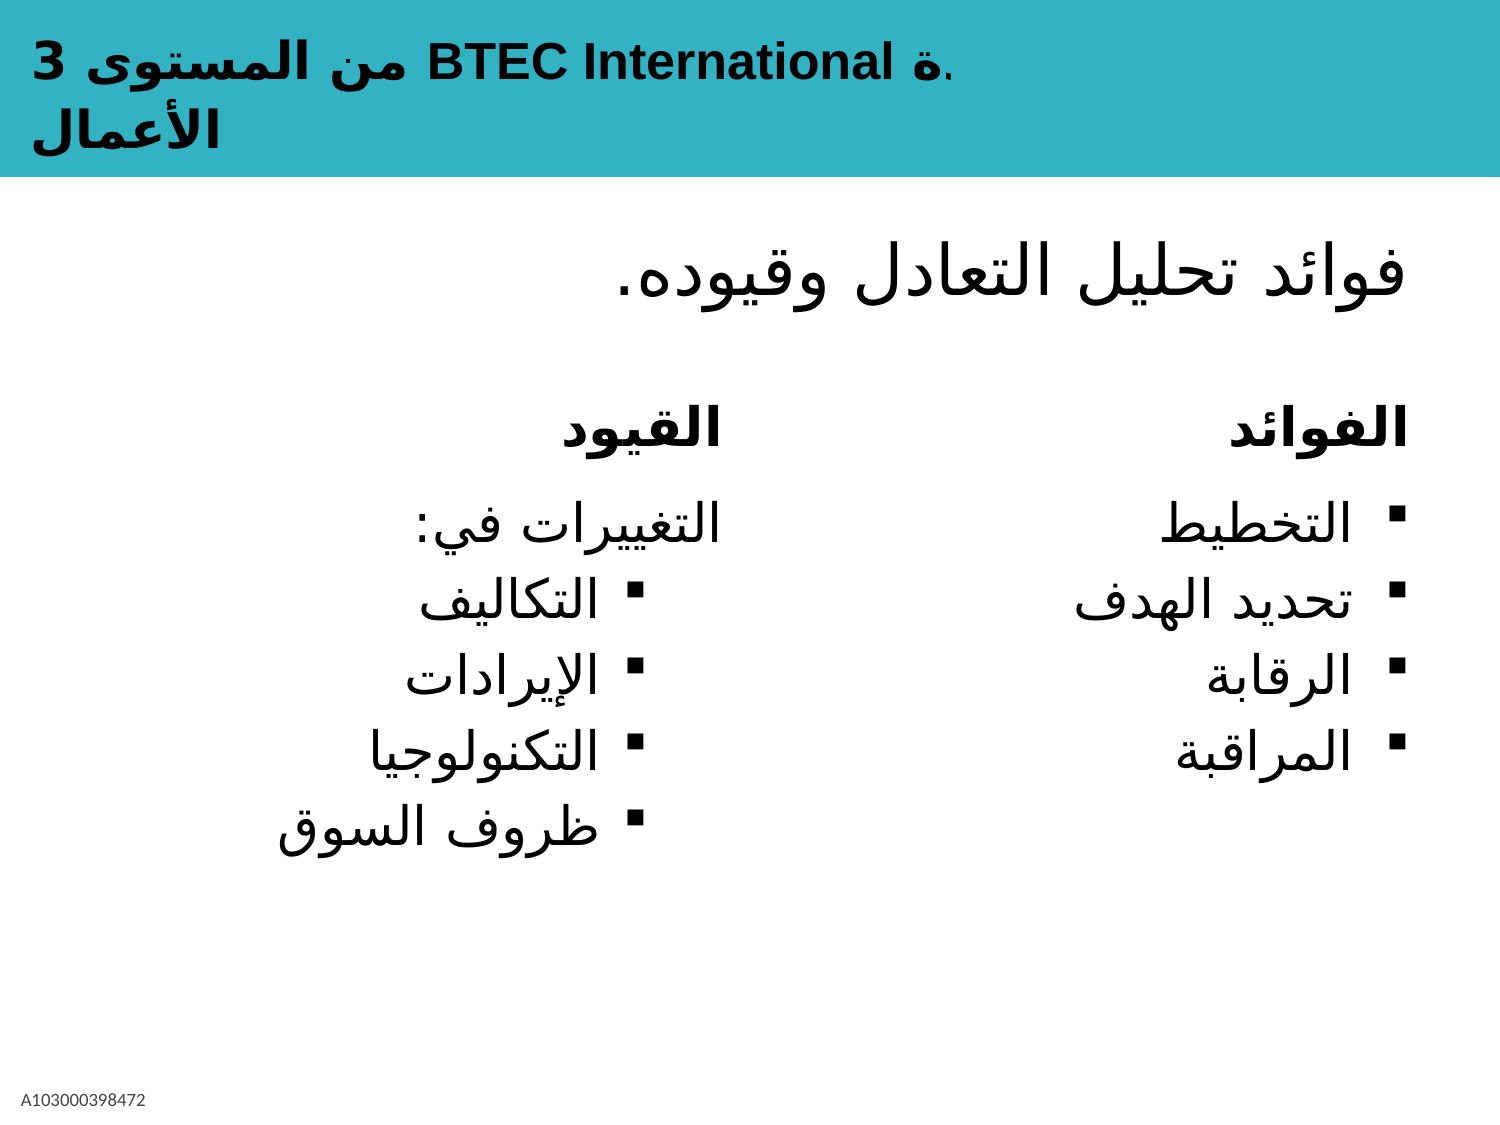

# فوائد تحليل التعادل وقيوده.
القيود
الفوائد
التغييرات في:
التكاليف
الإيرادات
التكنولوجيا
ظروف السوق
التخطيط
تحديد الهدف
الرقابة
المراقبة
A103000398472